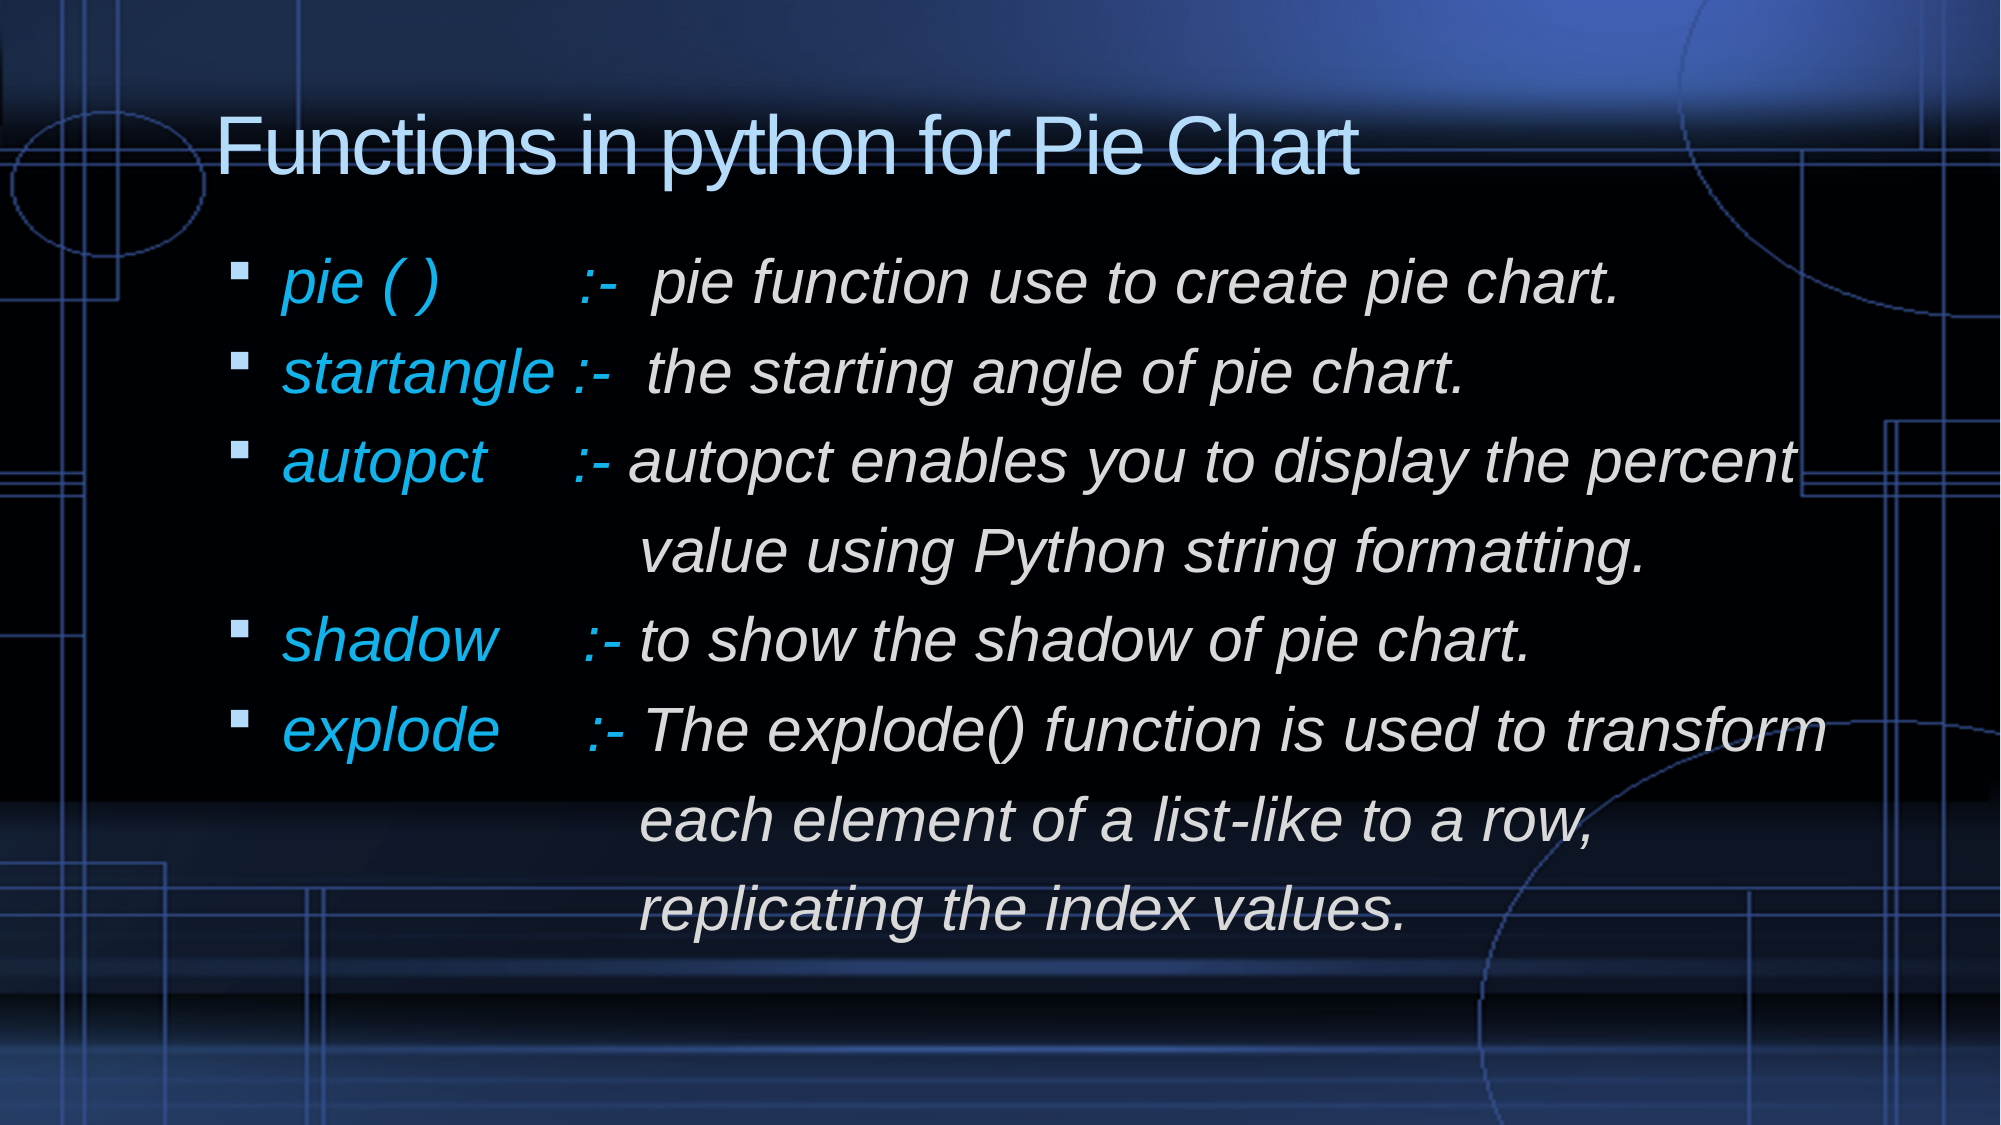

# Functions in python for Pie Chart
pie ( )        :-  pie function use to create pie chart.
startangle :-  the starting angle of pie chart.
autopct     :- autopct enables you to display the percent
                        value using Python string formatting.
shadow     :- to show the shadow of pie chart.
explode     :- The explode() function is used to transform
                        each element of a list-like to a row,
                        replicating the index values.